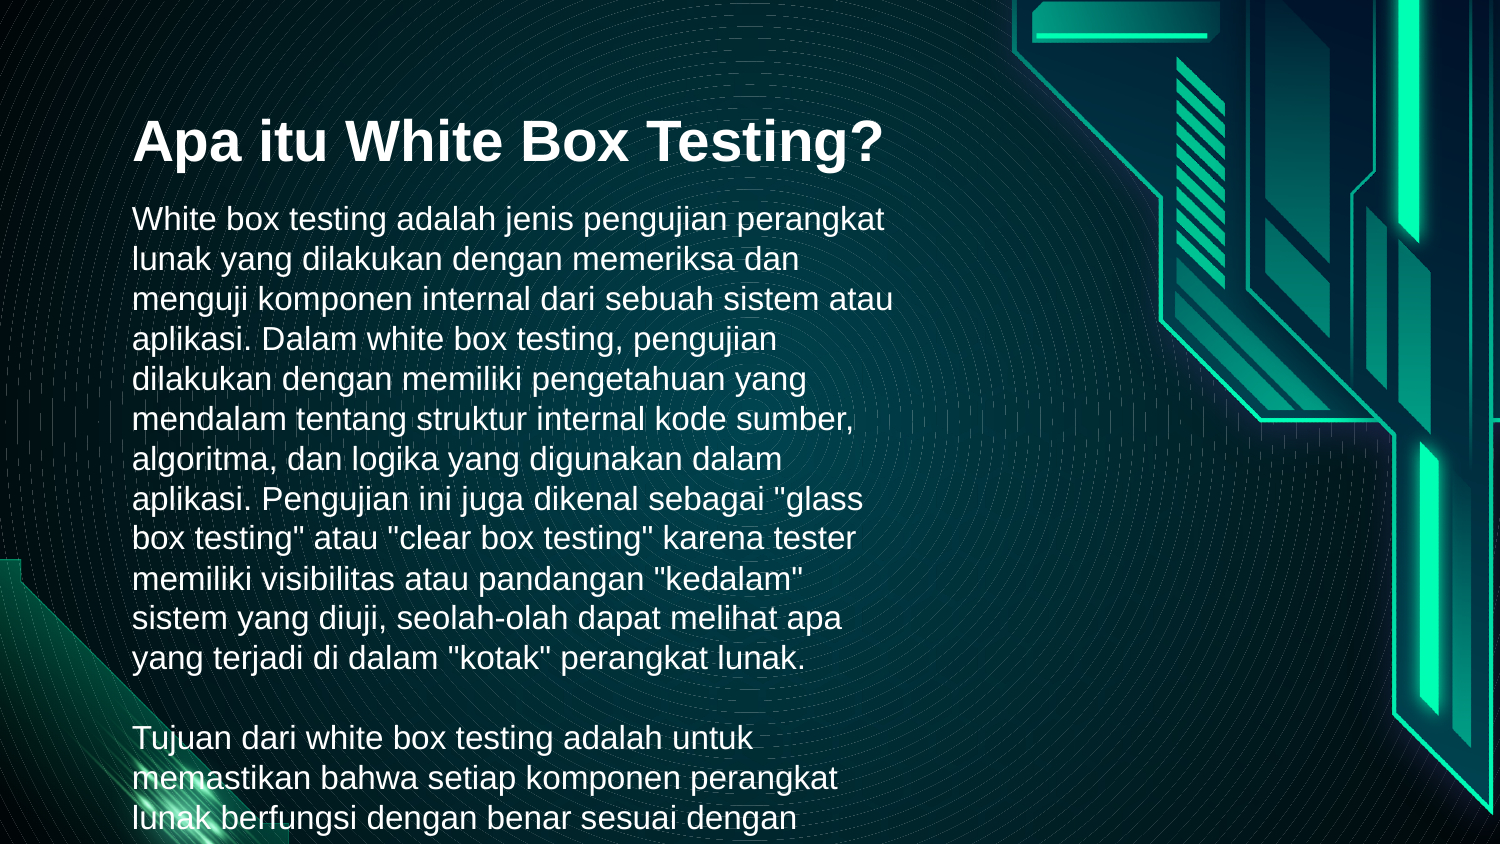

# Apa itu White Box Testing?
White box testing adalah jenis pengujian perangkat lunak yang dilakukan dengan memeriksa dan menguji komponen internal dari sebuah sistem atau aplikasi. Dalam white box testing, pengujian dilakukan dengan memiliki pengetahuan yang mendalam tentang struktur internal kode sumber, algoritma, dan logika yang digunakan dalam aplikasi. Pengujian ini juga dikenal sebagai "glass box testing" atau "clear box testing" karena tester memiliki visibilitas atau pandangan "kedalam" sistem yang diuji, seolah-olah dapat melihat apa yang terjadi di dalam "kotak" perangkat lunak.

Tujuan dari white box testing adalah untuk memastikan bahwa setiap komponen perangkat lunak berfungsi dengan benar sesuai dengan desainnya, serta memeriksa sejauh mana kode sumber telah diuji dan tercakup.